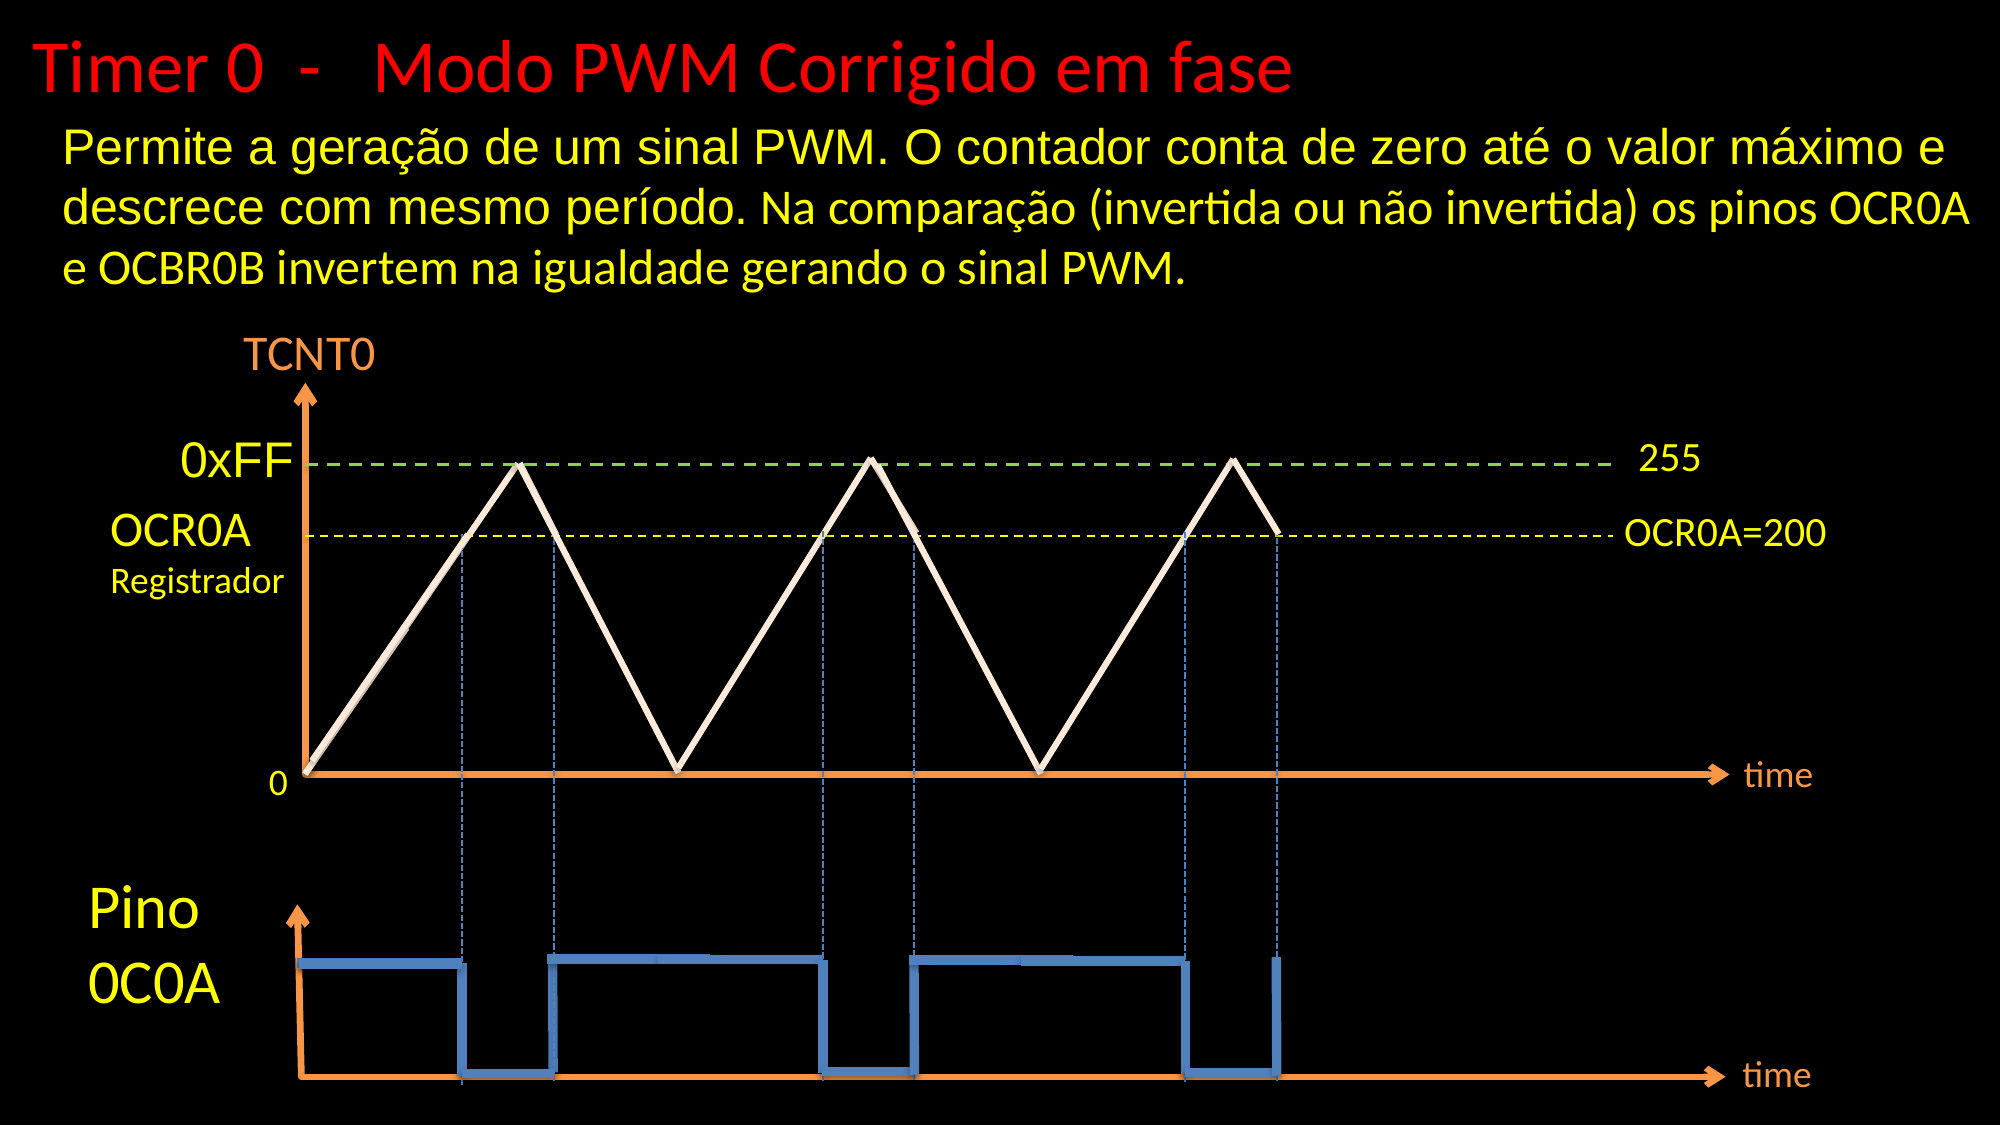

Timer 0  -   Modo PWM Corrigido em fase
Permite a geração de um sinal PWM. O contador conta de zero até o valor máximo e  descrece com mesmo período. Na comparação (invertida ou não invertida) os pinos OCR0A e OCBR0B invertem na igualdade gerando o sinal PWM.
TCNT0
0xFF
255
OCR0A=200
OCR0A
Registrador
time
0
Pino
0C0A
time